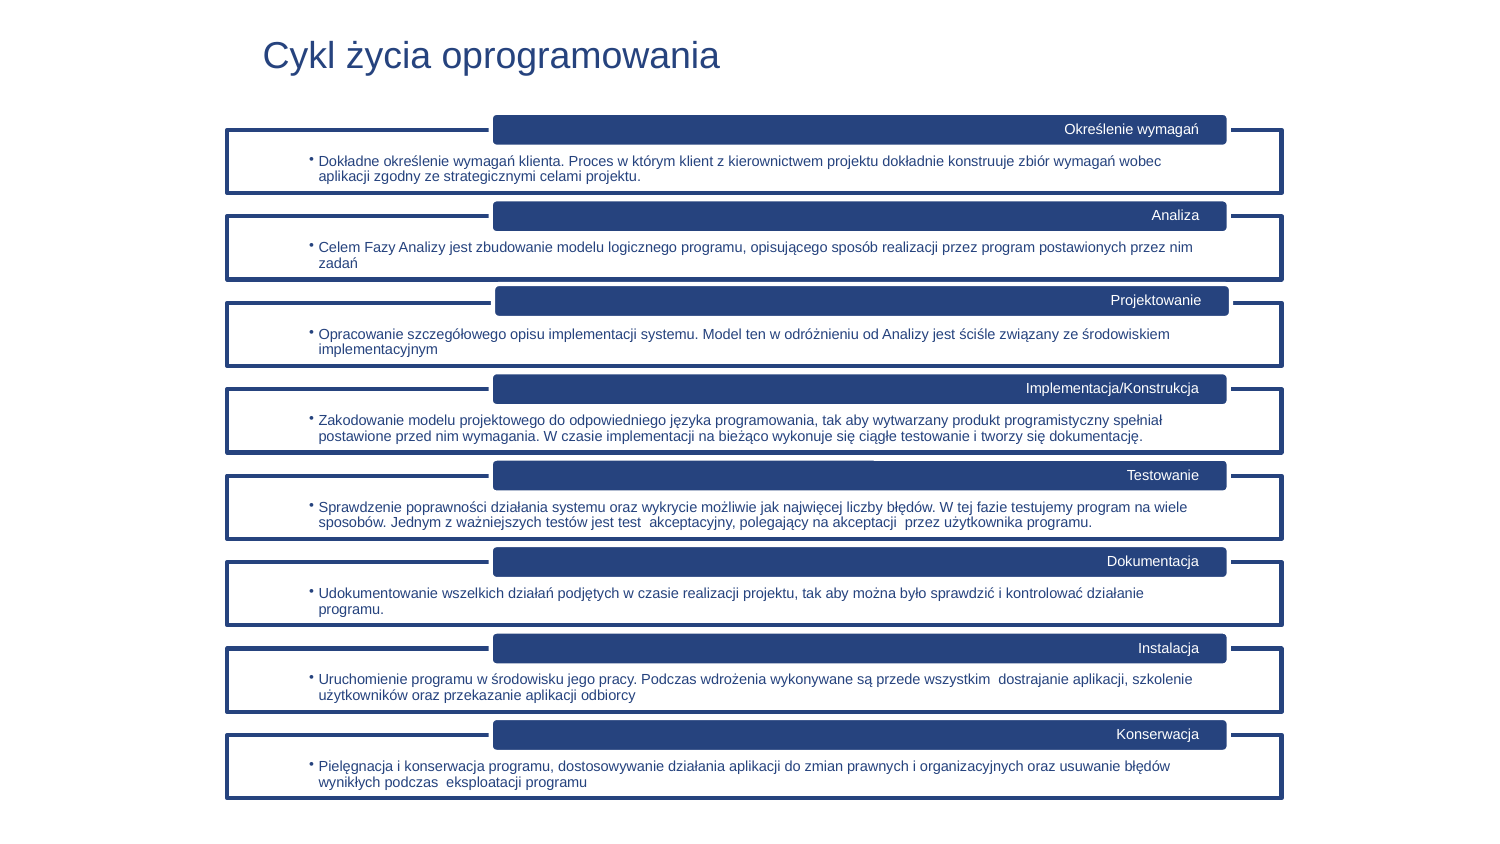

Cykl życia oprogramowania
Dokładne określenie wymagań klienta. Proces w którym klient z kierownictwem projektu dokładnie konstruuje zbiór wymagań wobec aplikacji zgodny ze strategicznymi celami projektu.
Określenie wymagań
Celem Fazy Analizy jest zbudowanie modelu logicznego programu, opisującego sposób realizacji przez program postawionych przez nim zadań
Analiza
Opracowanie szczegółowego opisu implementacji systemu. Model ten w odróżnieniu od Analizy jest ściśle związany ze środowiskiem implementacyjnym
Projektowanie
Zakodowanie modelu projektowego do odpowiedniego języka programowania, tak aby wytwarzany produkt programistyczny spełniał postawione przed nim wymagania. W czasie implementacji na bieżąco wykonuje się ciągłe testowanie i tworzy się dokumentację.
Implementacja/Konstrukcja
Sprawdzenie poprawności działania systemu oraz wykrycie możliwie jak najwięcej liczby błędów. W tej fazie testujemy program na wiele sposobów. Jednym z ważniejszych testów jest test  akceptacyjny, polegający na akceptacji  przez użytkownika programu.
Testowanie
Udokumentowanie wszelkich działań podjętych w czasie realizacji projektu, tak aby można było sprawdzić i kontrolować działanie programu.
Dokumentacja
Uruchomienie programu w środowisku jego pracy. Podczas wdrożenia wykonywane są przede wszystkim  dostrajanie aplikacji, szkolenie użytkowników oraz przekazanie aplikacji odbiorcy
Instalacja
Pielęgnacja i konserwacja programu, dostosowywanie działania aplikacji do zmian prawnych i organizacyjnych oraz usuwanie błędów wynikłych podczas  eksploatacji programu
Konserwacja